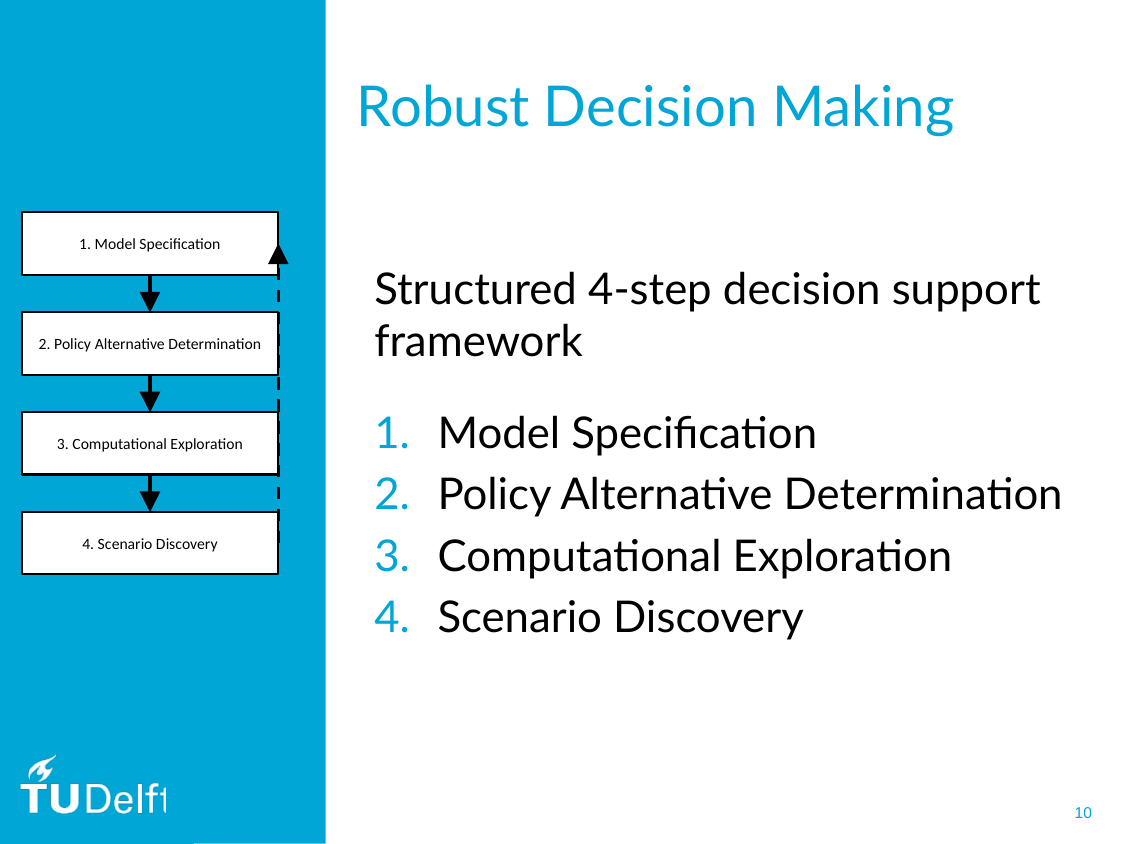

# Robust Decision Making
1. Model Specification
2. Policy Alternative Determination
3. Computational Exploration
4. Scenario Discovery
Structured 4-step decision support framework

Model Specification
Policy Alternative Determination
Computational Exploration
Scenario Discovery